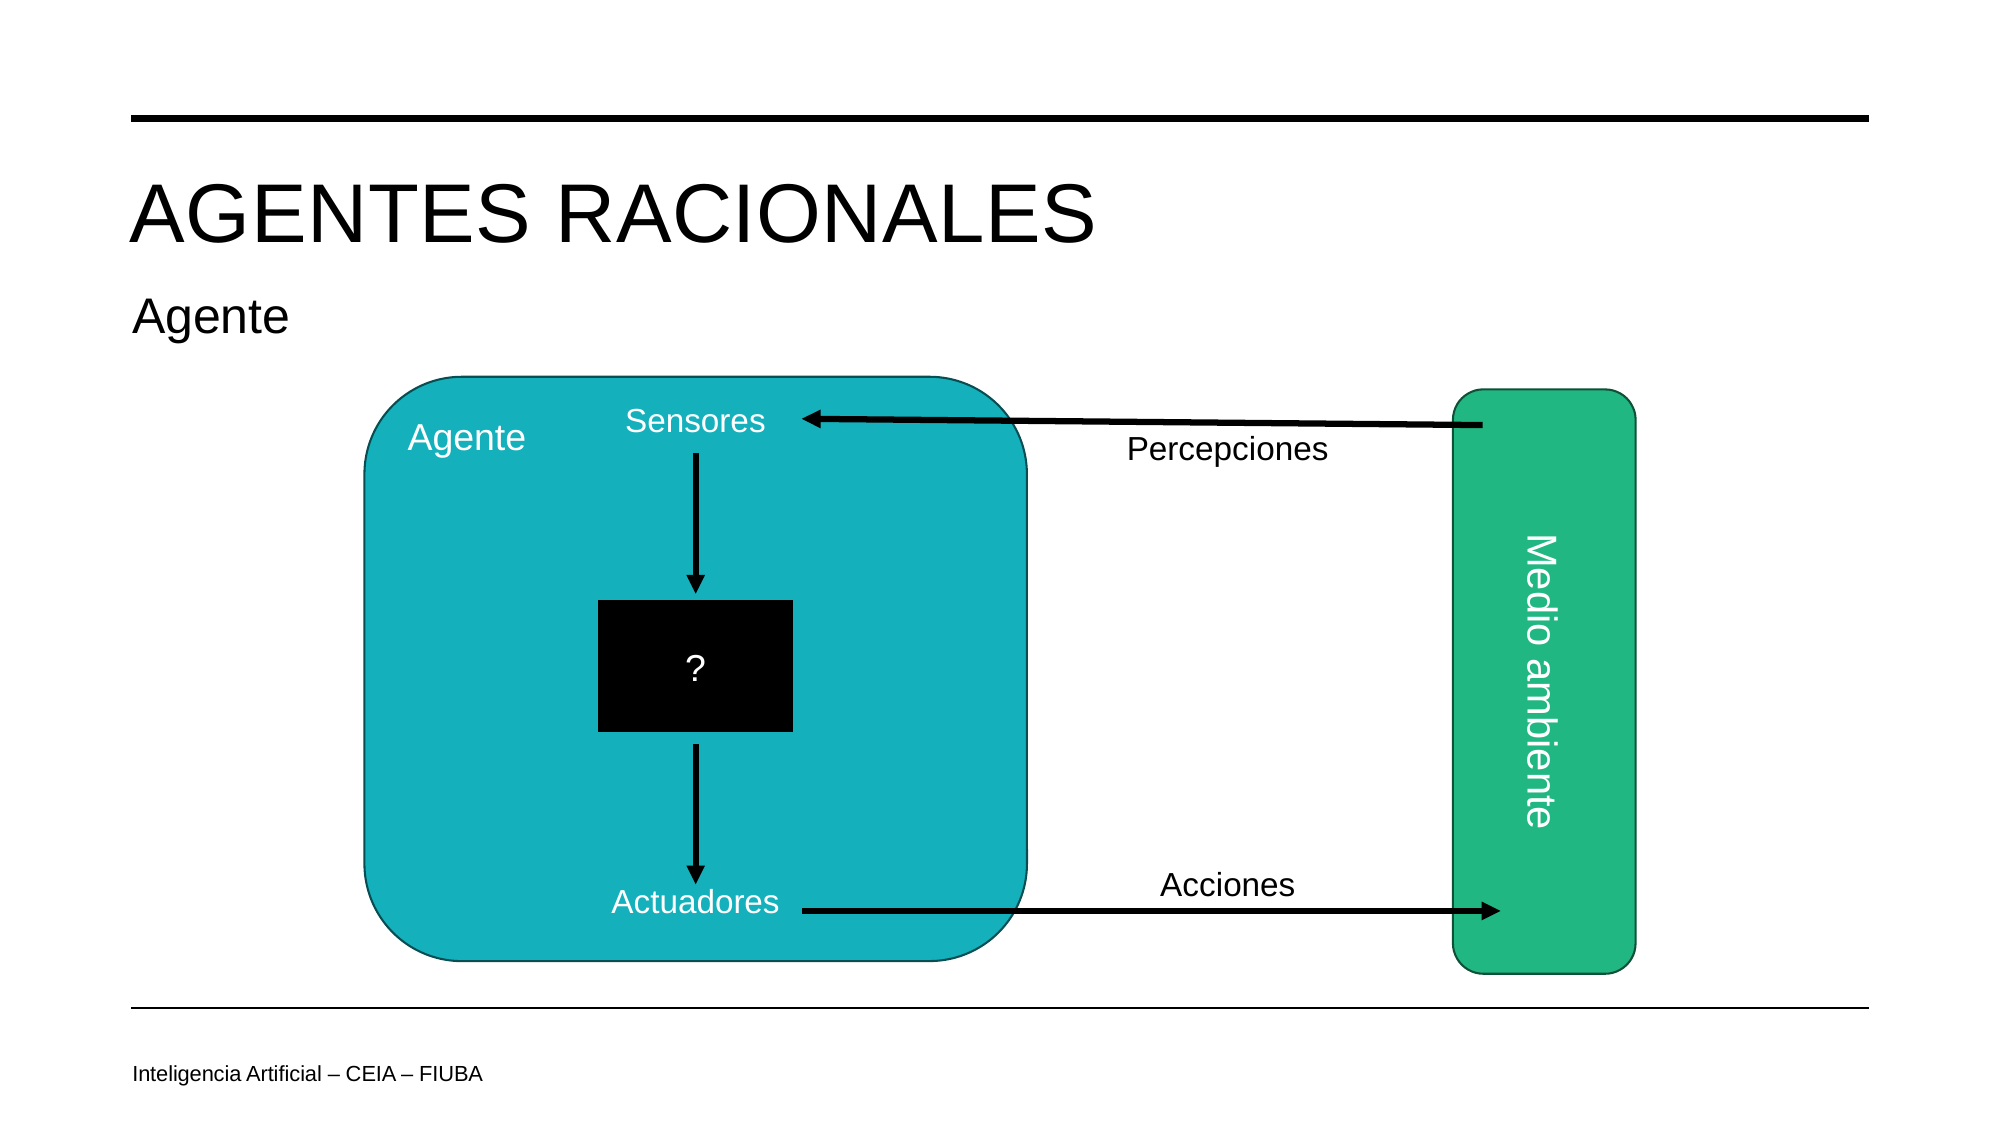

# Agentes Racionales
Agente
Agente
Sensores
Percepciones
Medio ambiente
?
Acciones
Actuadores
Inteligencia Artificial – CEIA – FIUBA